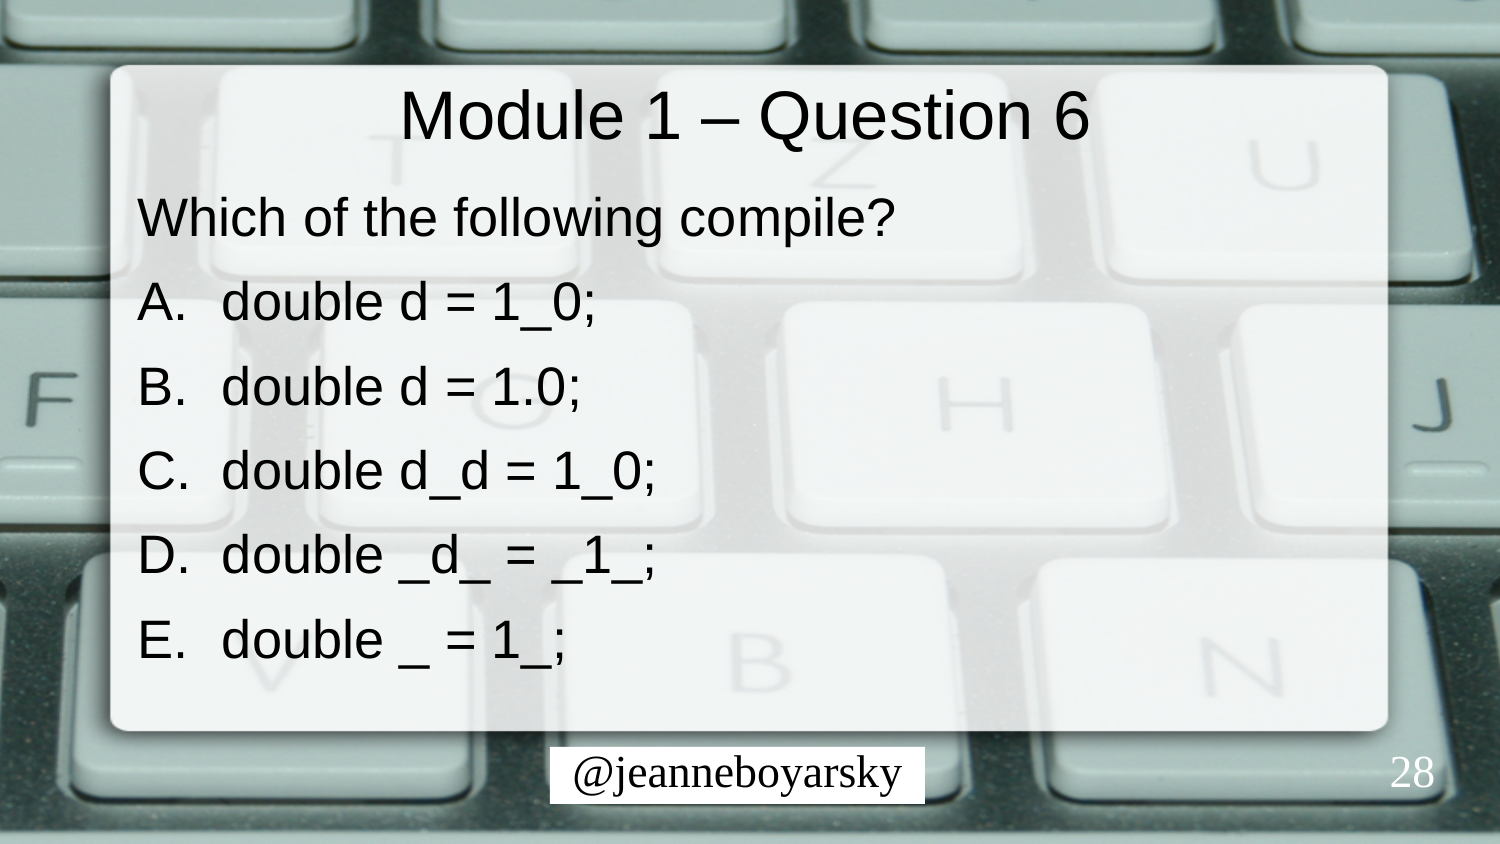

# Module 1 – Question 6
Which of the following compile?
double d = 1_0;
double d = 1.0;
double d_d = 1_0;
double _d_ = _1_;
double _ = 1_;

28